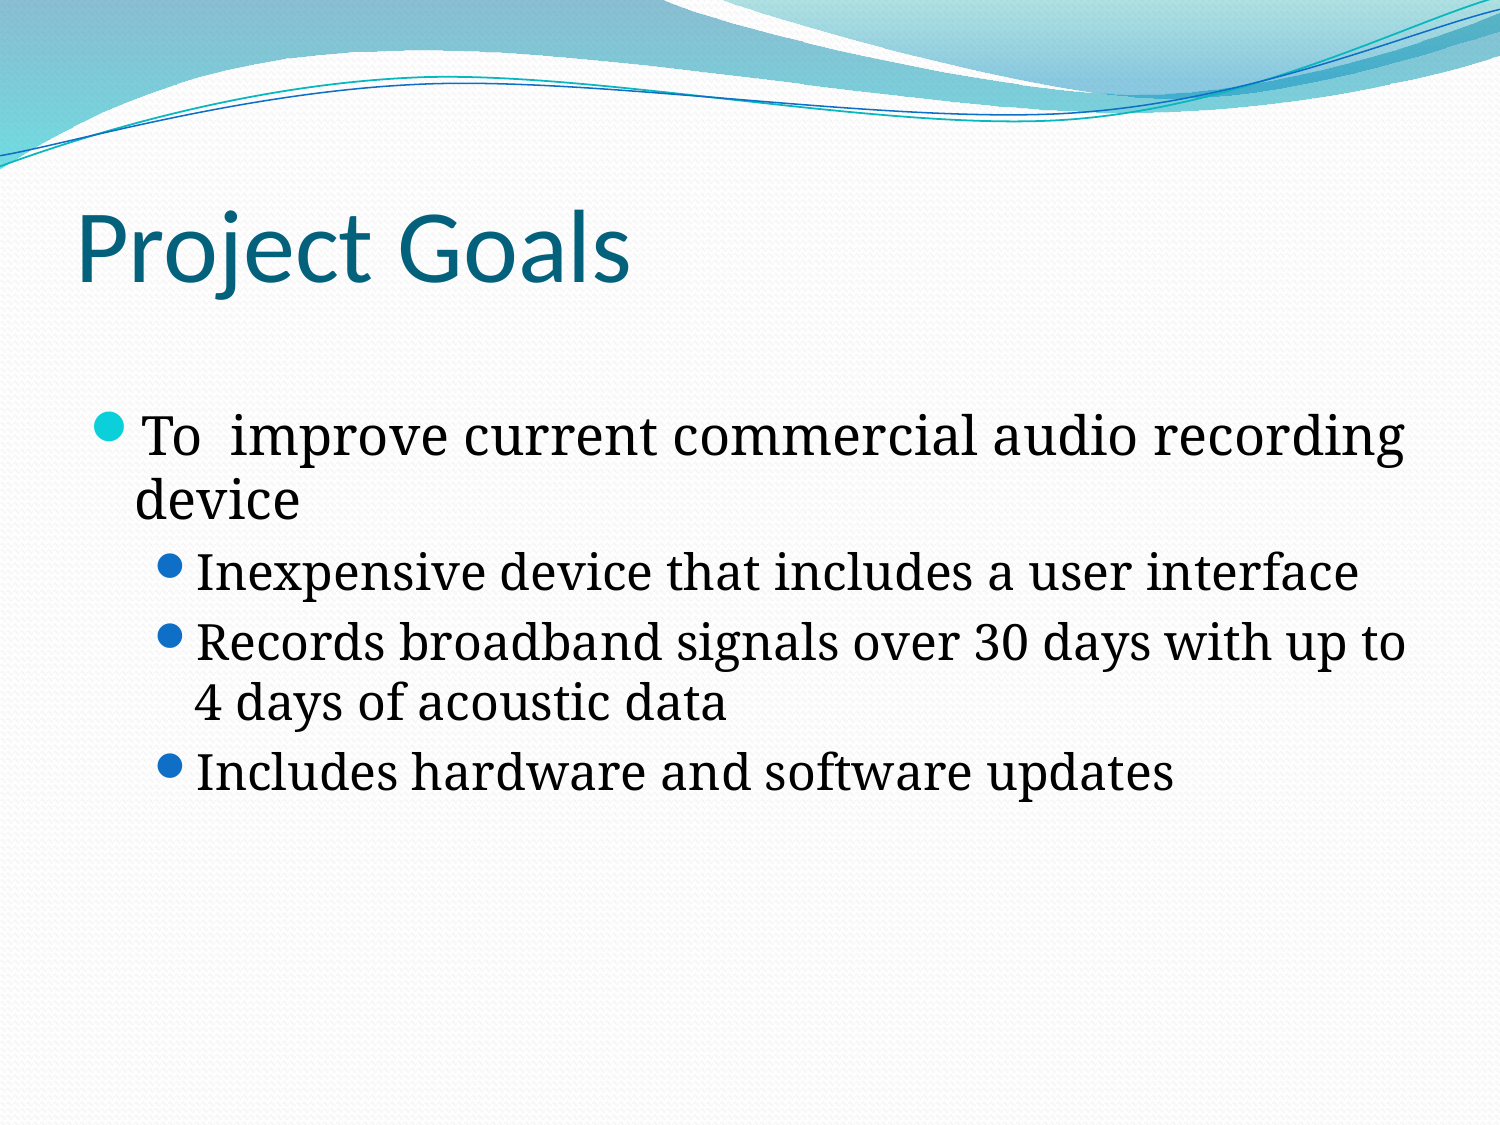

# Project Goals

To  improve current commercial audio recording device
Inexpensive device that includes a user interface
Records broadband signals over 30 days with up to 4 days of acoustic data
Includes hardware and software updates